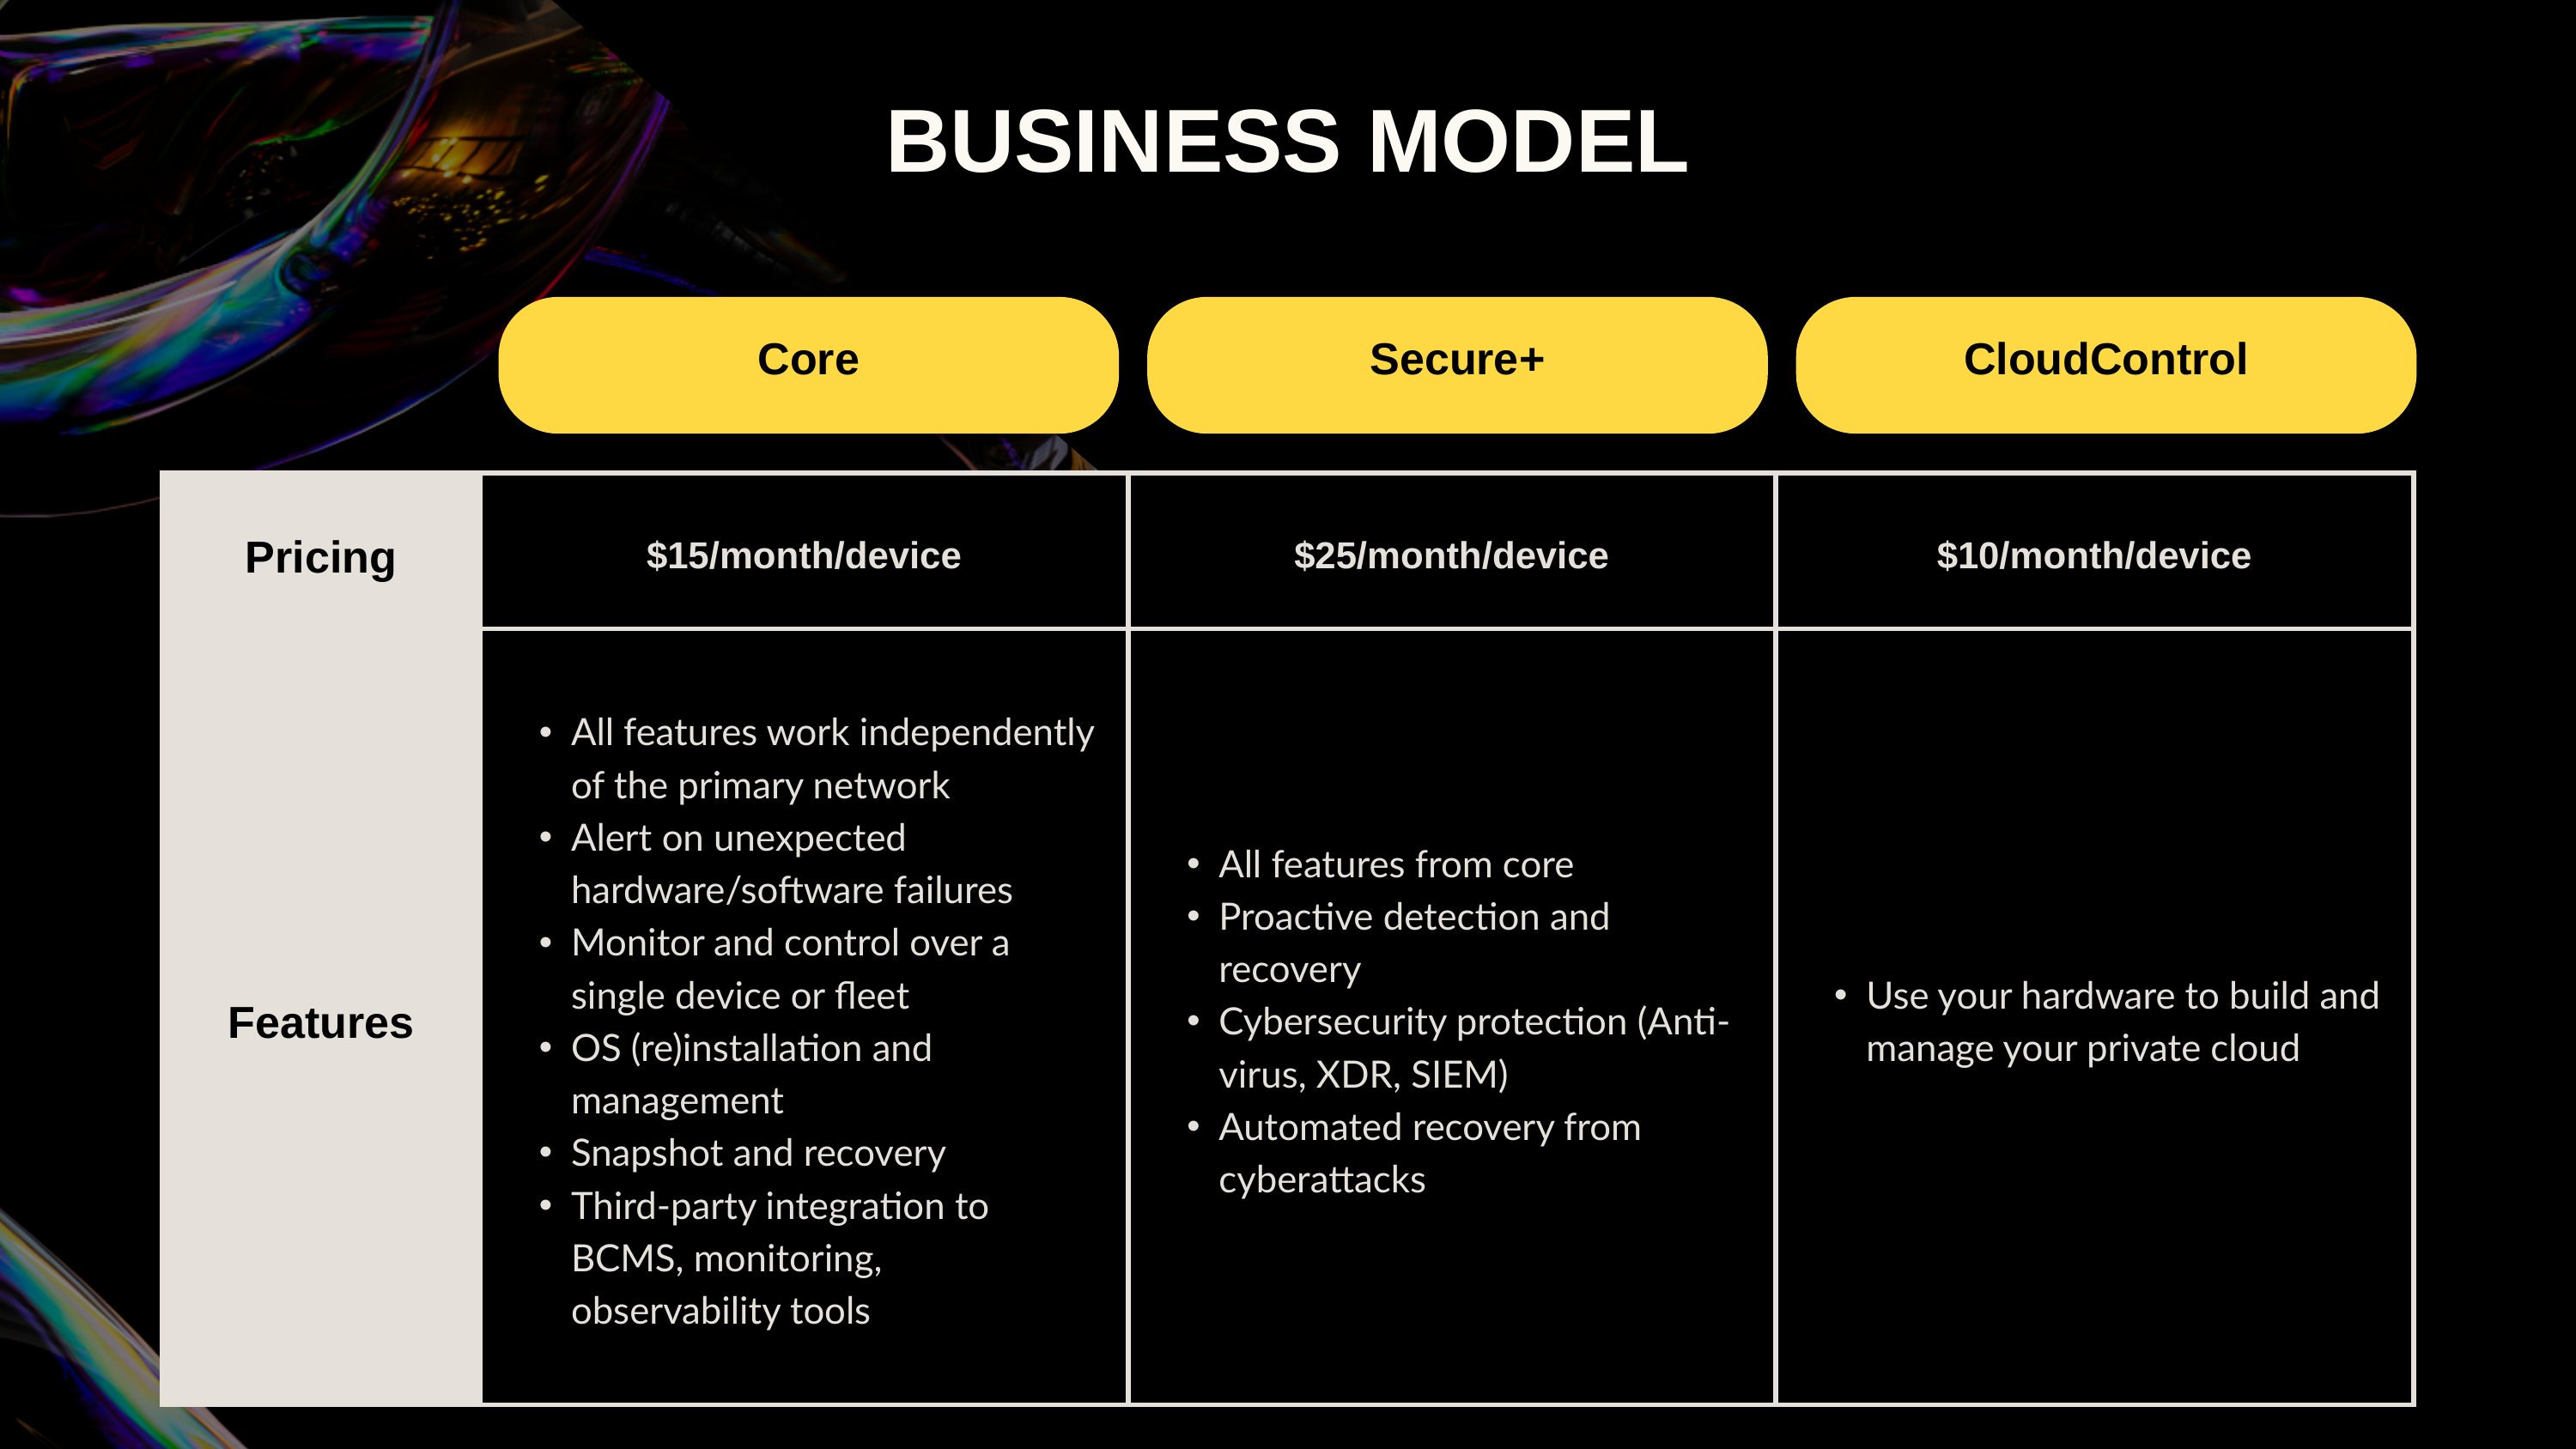

BUSINESS MODEL

Core

Secure+

CloudControl
| Pricing | $15/month/device | $25/month/device | $10/month/device |
| --- | --- | --- | --- |
| Features | All features work independently of the primary network Alert on unexpected hardware/software failures Monitor and control over a single device or fleet OS (re)installation and management Snapshot and recovery Third-party integration to BCMS, monitoring, observability tools | All features from core Proactive detection and recovery Cybersecurity protection (Anti-virus, XDR, SIEM) Automated recovery from cyberattacks | Use your hardware to build and manage your private cloud |